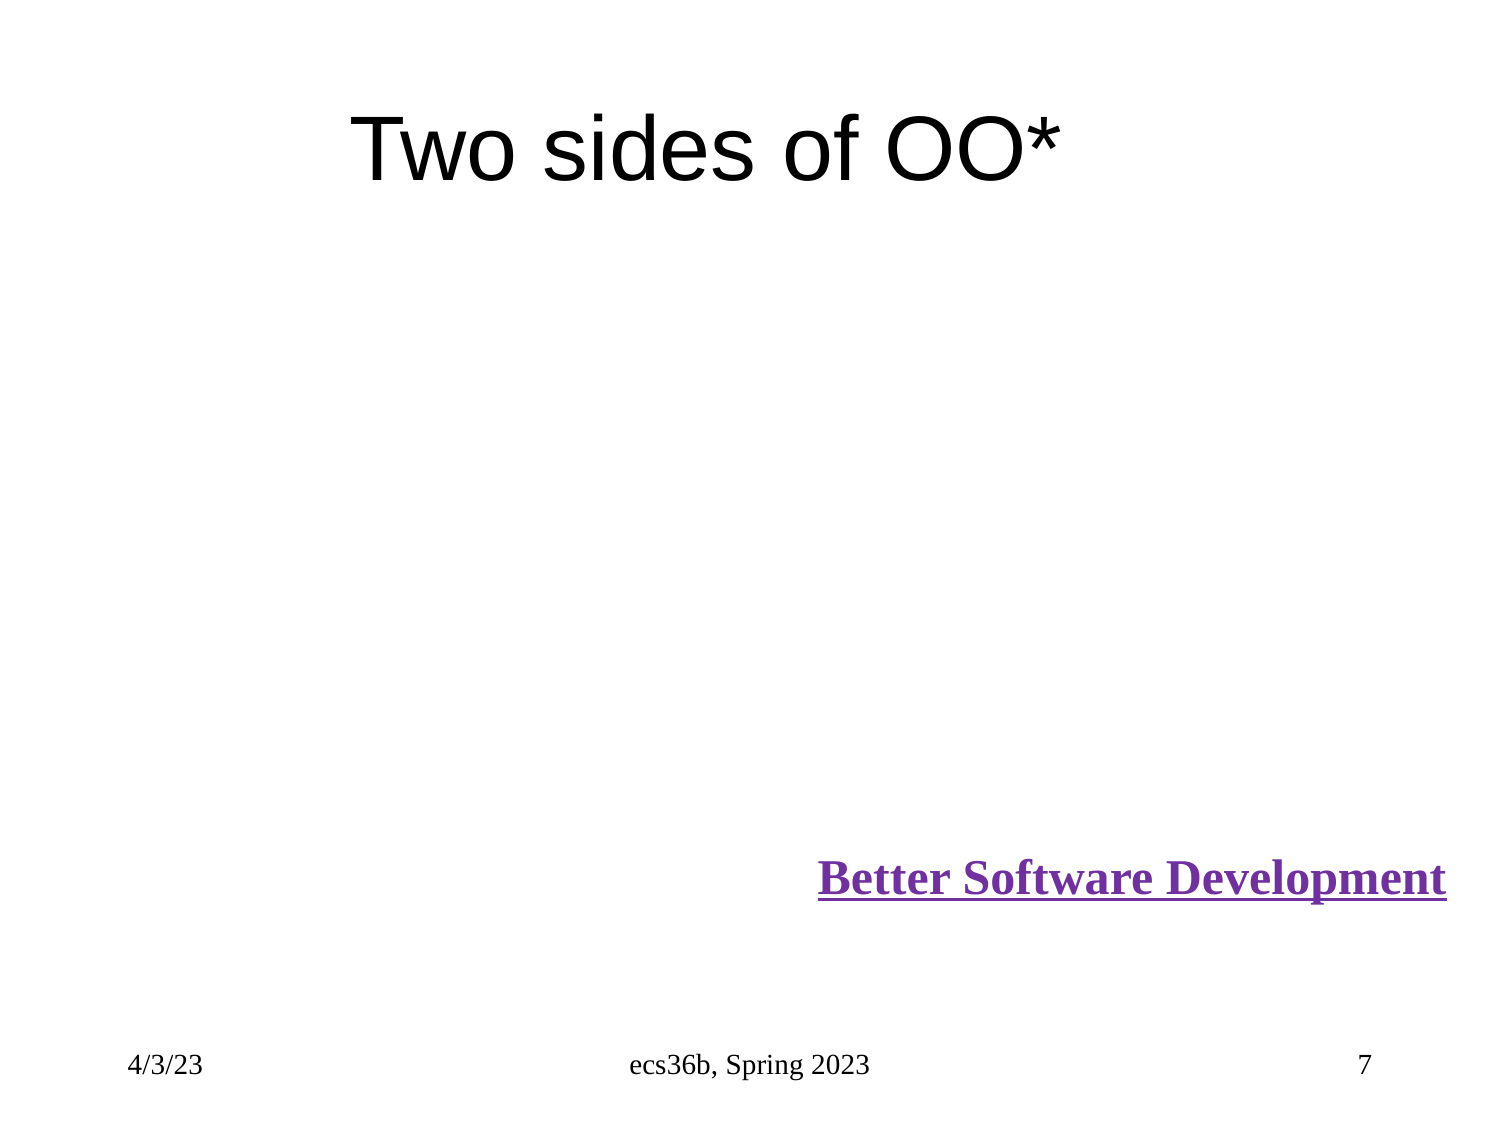

# Two sides of OO*
Better Software Development
4/3/23
ecs36b, Spring 2023
7